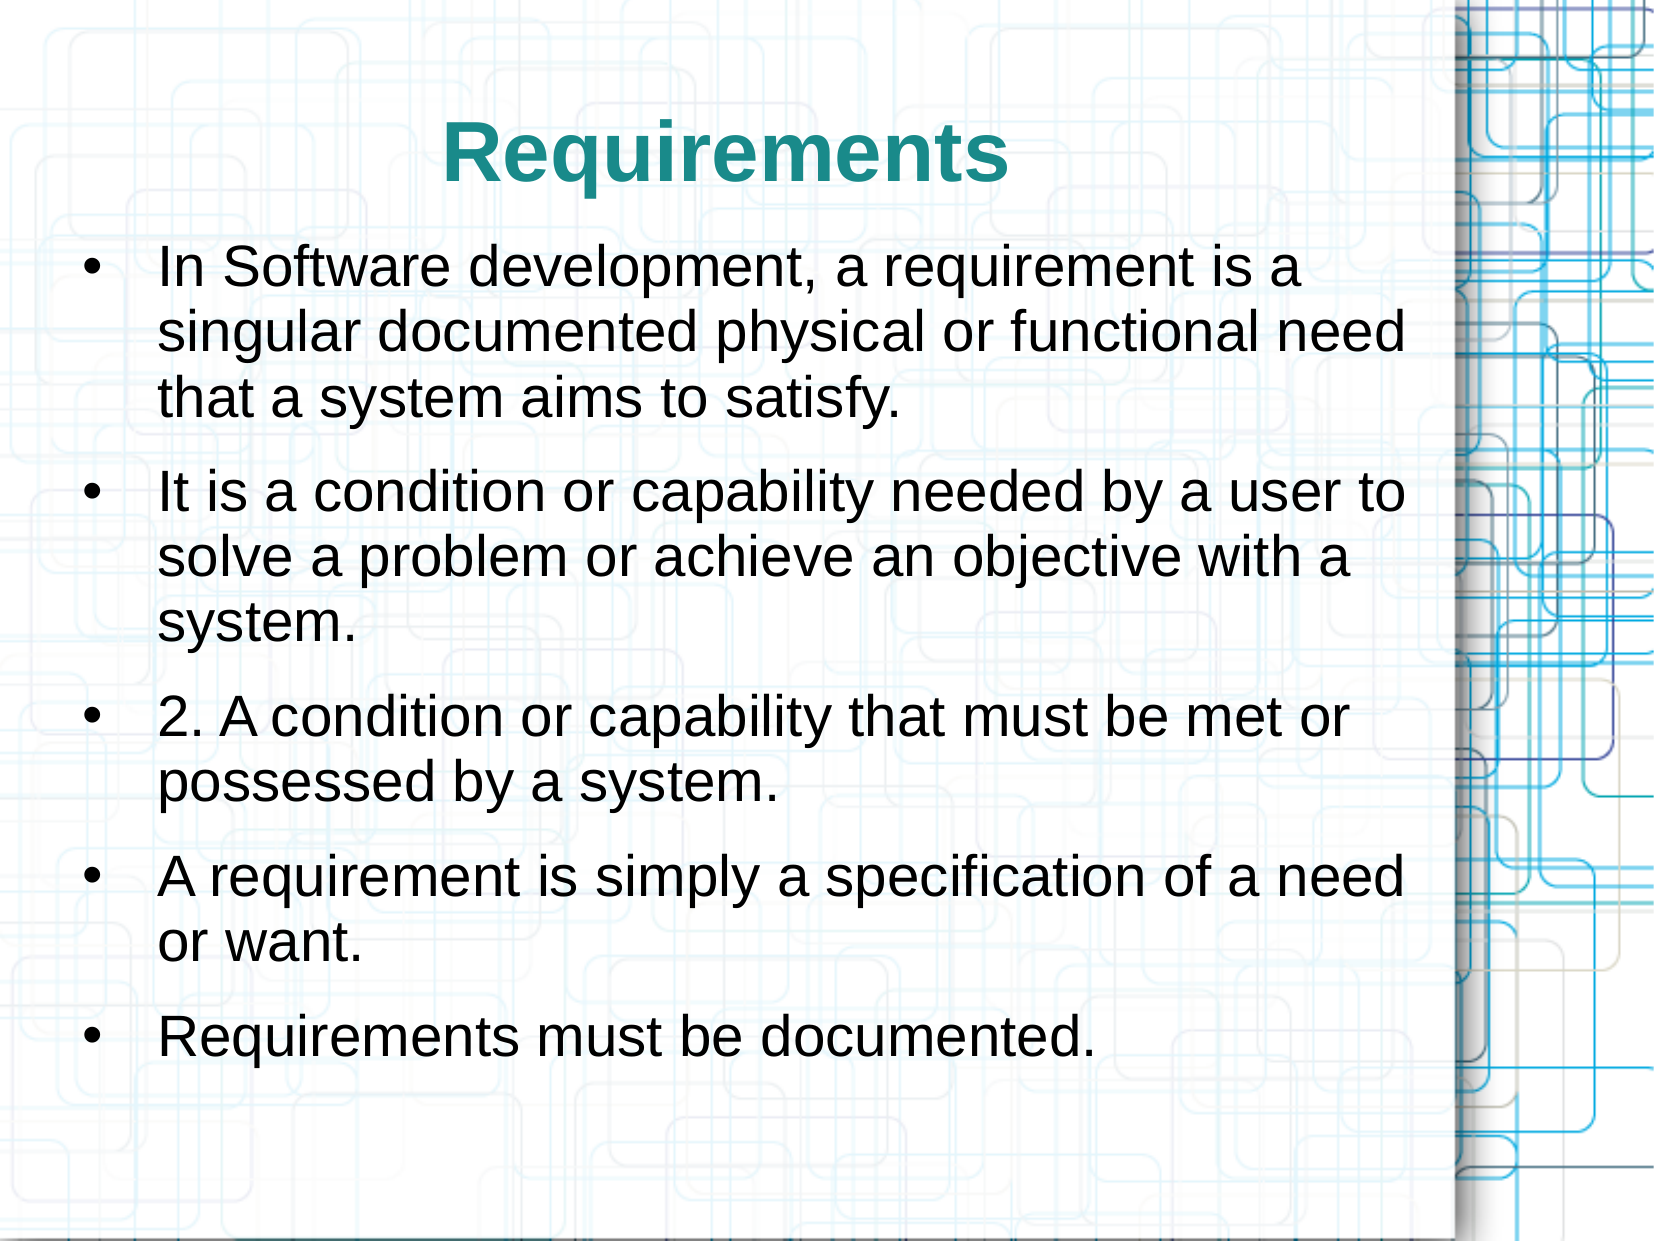

# Requirements
In Software development, a requirement is a singular documented physical or functional need that a system aims to satisfy.
It is a condition or capability needed by a user to solve a problem or achieve an objective with a system.
2. A condition or capability that must be met or possessed by a system.
A requirement is simply a specification of a need or want.
Requirements must be documented.